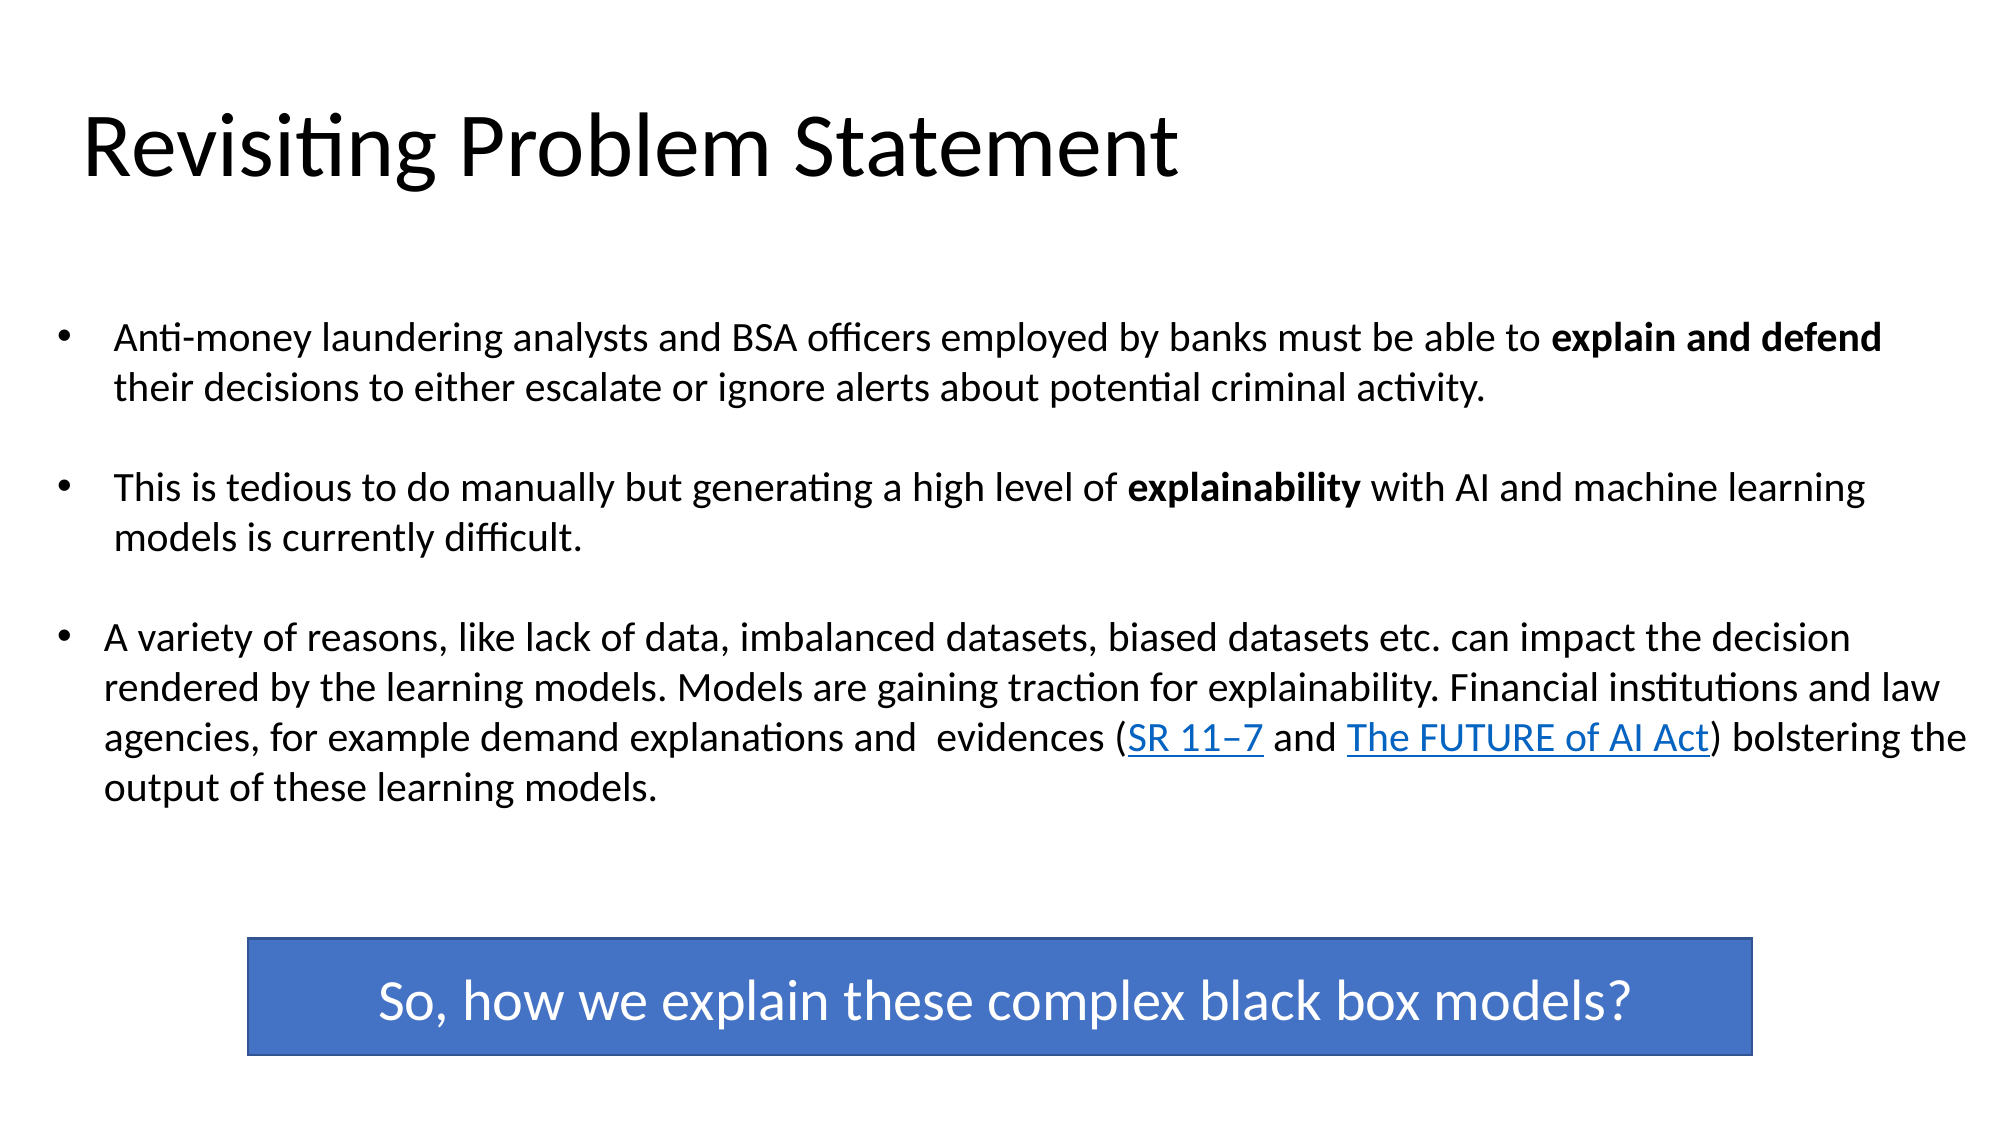

# Revisiting Problem Statement

Anti-money laundering analysts and BSA officers employed by banks must be able to explain and defend their decisions to either escalate or ignore alerts about potential criminal activity.

This is tedious to do manually but generating a high level of explainability with AI and machine learning models is currently difficult.

A variety of reasons, like lack of data, imbalanced datasets, biased datasets etc. can impact the decision rendered by the learning models. Models are gaining traction for explainability. Financial institutions and law agencies, for example demand explanations and  evidences (SR 11–7 and The FUTURE of AI Act) bolstering the output of these learning models.

   So, how we explain these complex black box models?